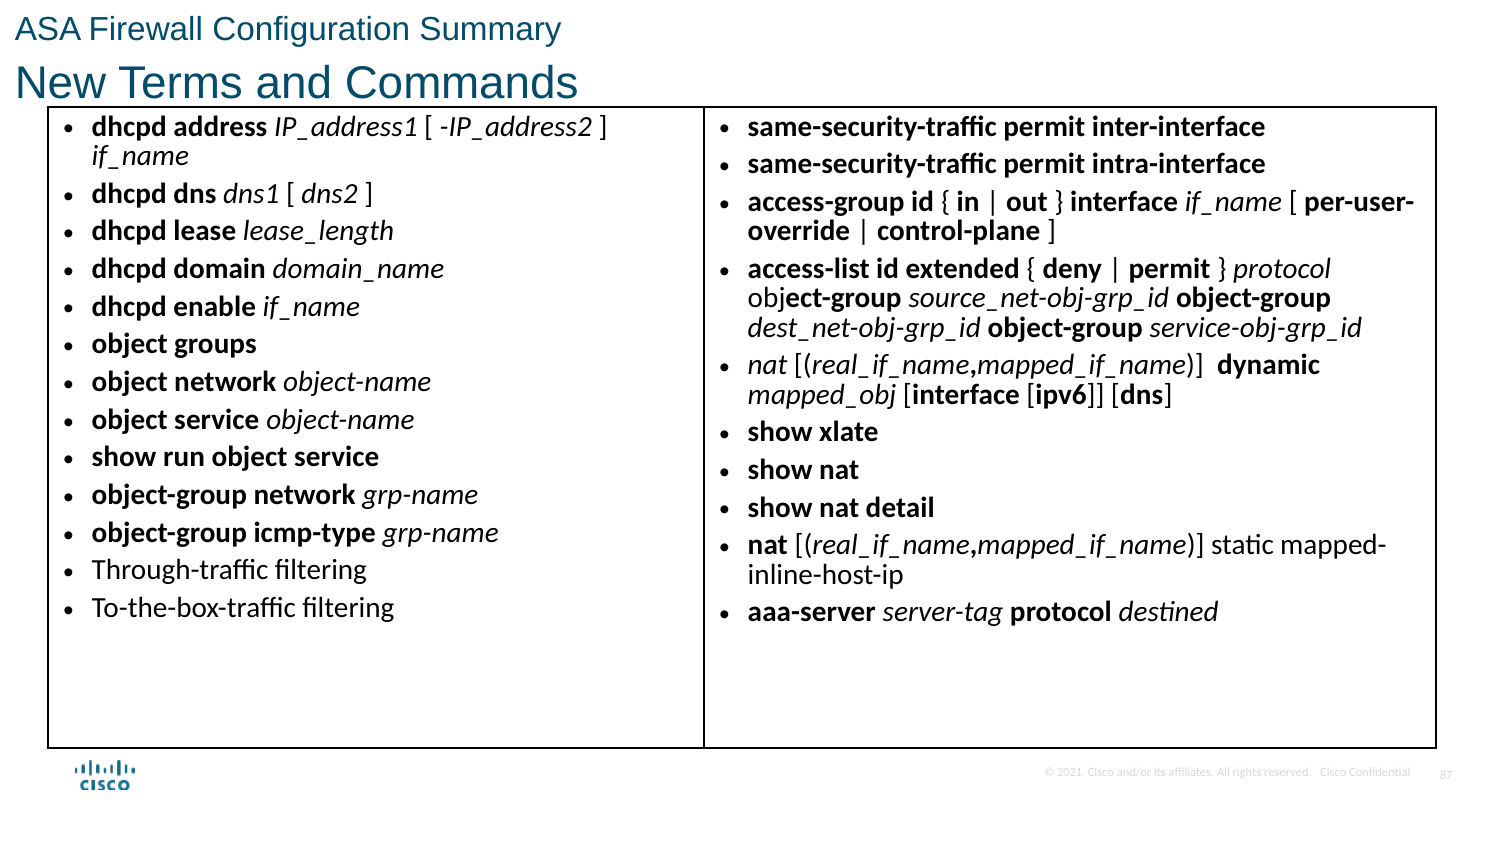

ASA Firewall Configuration Summary
New Terms and Commands
| dhcpd address IP\_address1 [ -IP\_address2 ] if\_name dhcpd dns dns1 [ dns2 ] dhcpd lease lease\_length dhcpd domain domain\_name dhcpd enable if\_name object groups object network object-name object service object-name show run object service object-group network grp-name object-group icmp-type grp-name Through-traffic filtering To-the-box-traffic filtering | same-security-traffic permit inter-interface same-security-traffic permit intra-interface access-group id { in | out } interface if\_name [ per-user-override | control-plane ] access-list id extended { deny | permit } protocol object-group source\_net-obj-grp\_id object-group dest\_net-obj-grp\_id object-group service-obj-grp\_id nat [(real\_if\_name,mapped\_if\_name)] dynamic mapped\_obj [interface [ipv6]] [dns] show xlate show nat show nat detail nat [(real\_if\_name,mapped\_if\_name)] static mapped-inline-host-ip aaa-server server-tag protocol destined |
| --- | --- |
87